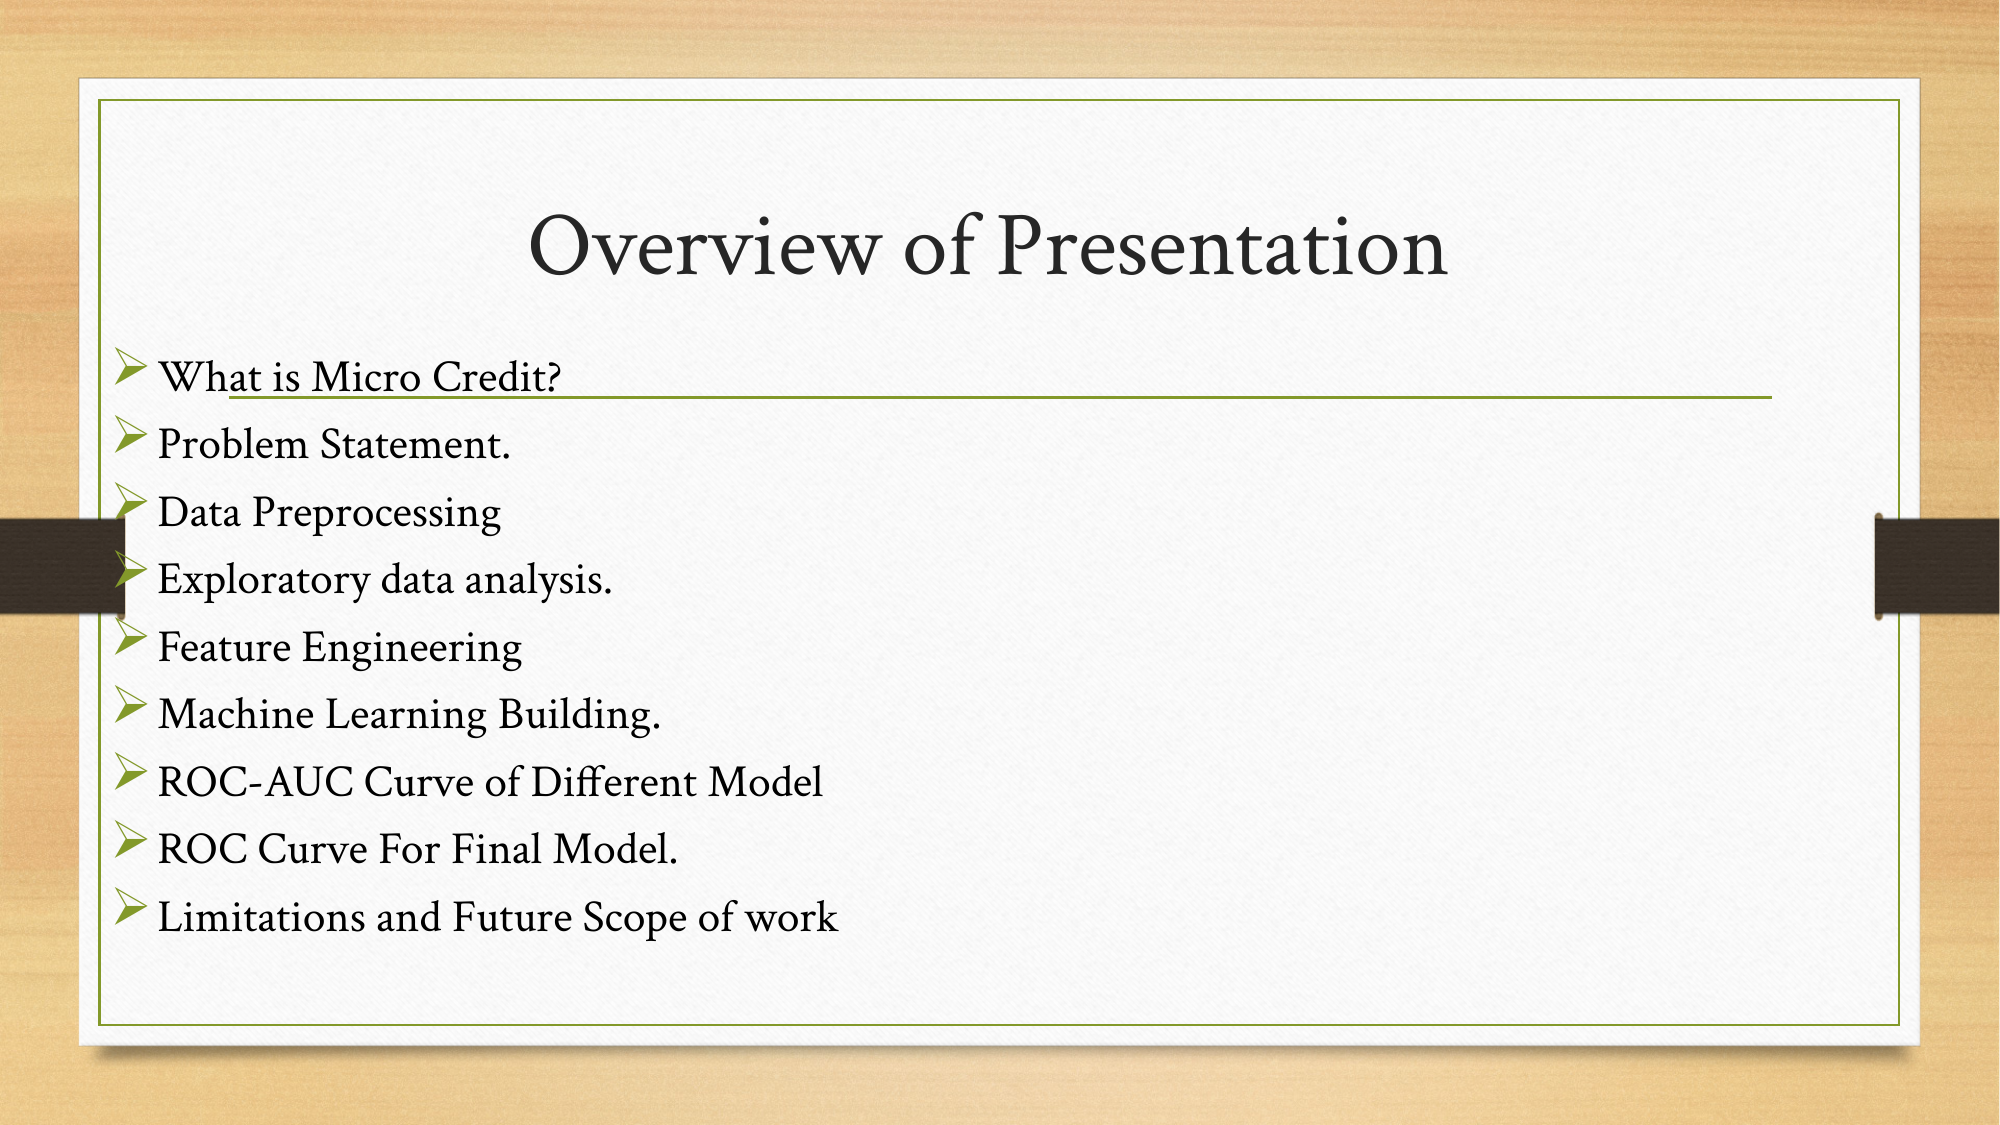

# Overview of Presentation
What is Micro Credit?
Problem Statement.
Data Preprocessing
Exploratory data analysis.
Feature Engineering
Machine Learning Building.
ROC-AUC Curve of Different Model
ROC Curve For Final Model.
Limitations and Future Scope of work